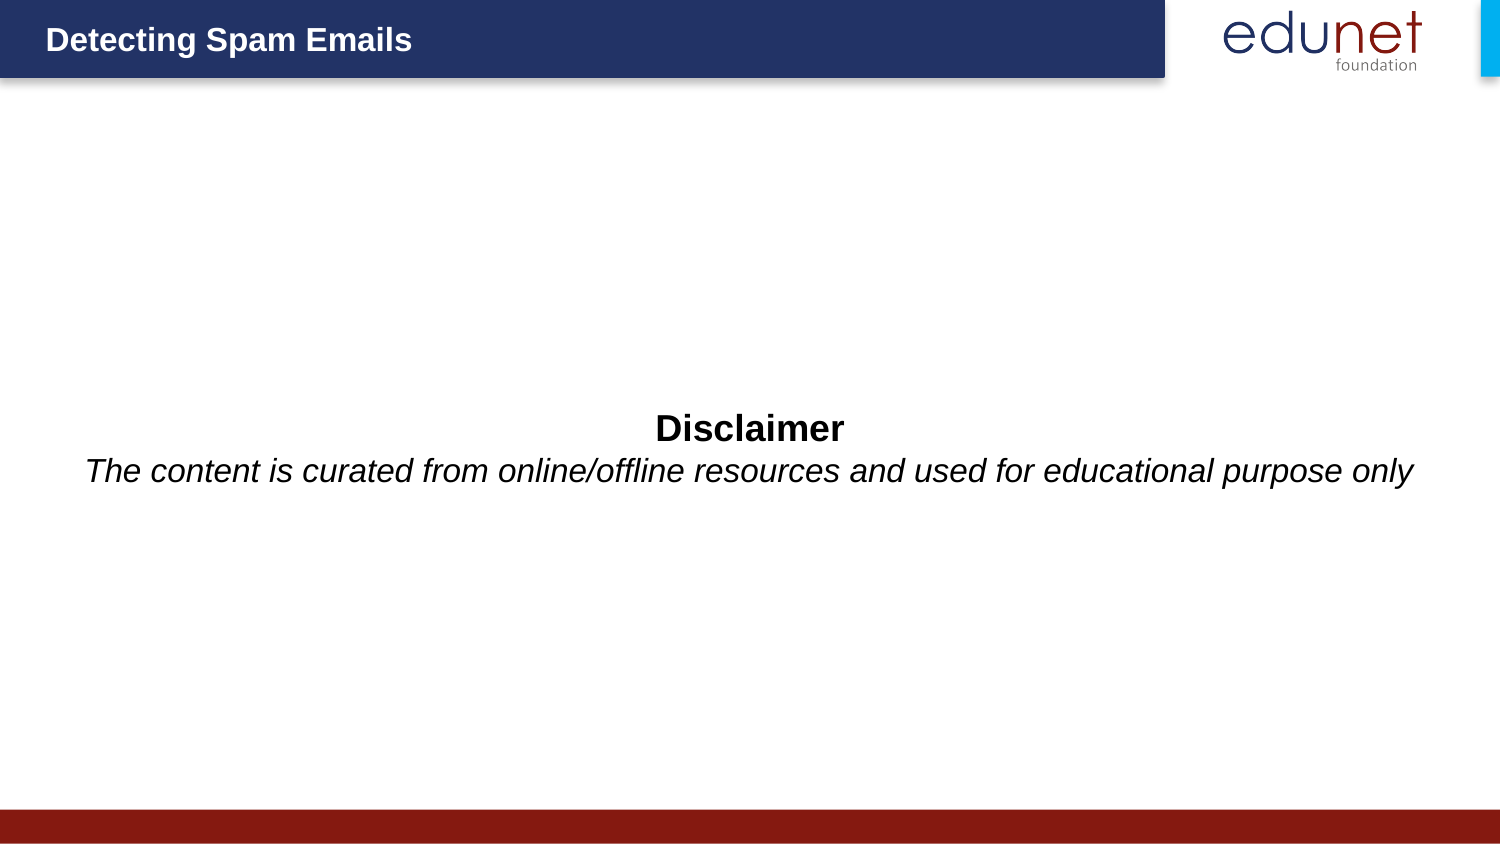

Disclaimer
The content is curated from online/offline resources and used for educational purpose only
 interactive dashboards that can provide valuable insights into the data.
Data Access: The dashboards created in PowerBI can be accessed through PowerBI Desktop, PowerBI Service (online), and PowerBI Mobile.
This architecture provides a comprehensive solution for real-time analysis of bank customers. However, it’s important to note that the specific architecture may vary depending on the bank’s existing infrastructure, specific requirements, and budget. It’s also important to ensure that all tools and services comply with relevant data privacy and security regulations.